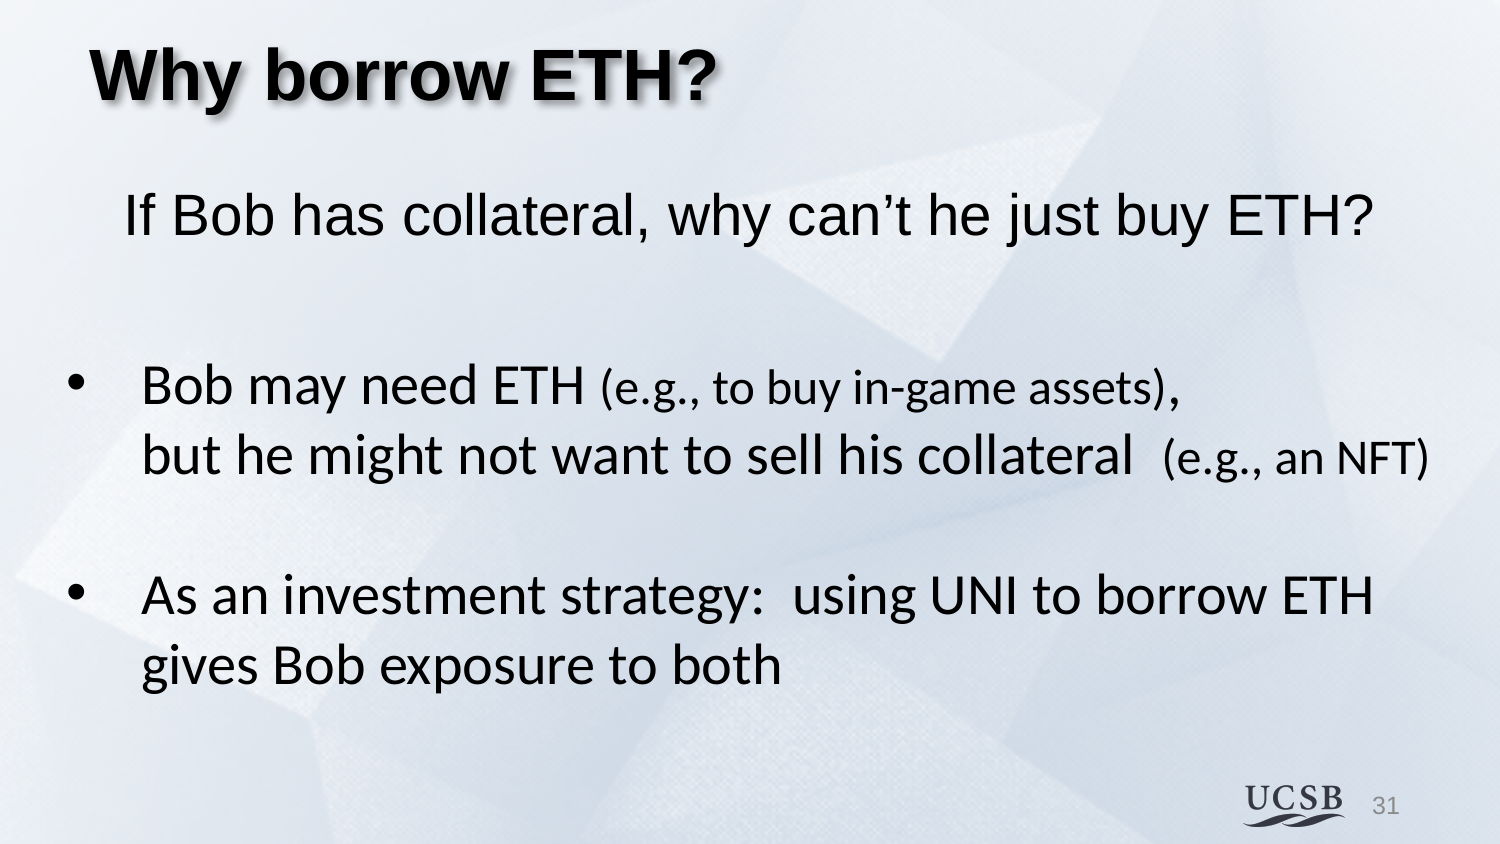

# Why borrow ETH?
If Bob has collateral, why can’t he just buy ETH?
Bob may need ETH (e.g., to buy in-game assets),
but he might not want to sell his collateral  (e.g., an NFT)

As an investment strategy:  using UNI to borrow ETH gives Bob exposure to both
31